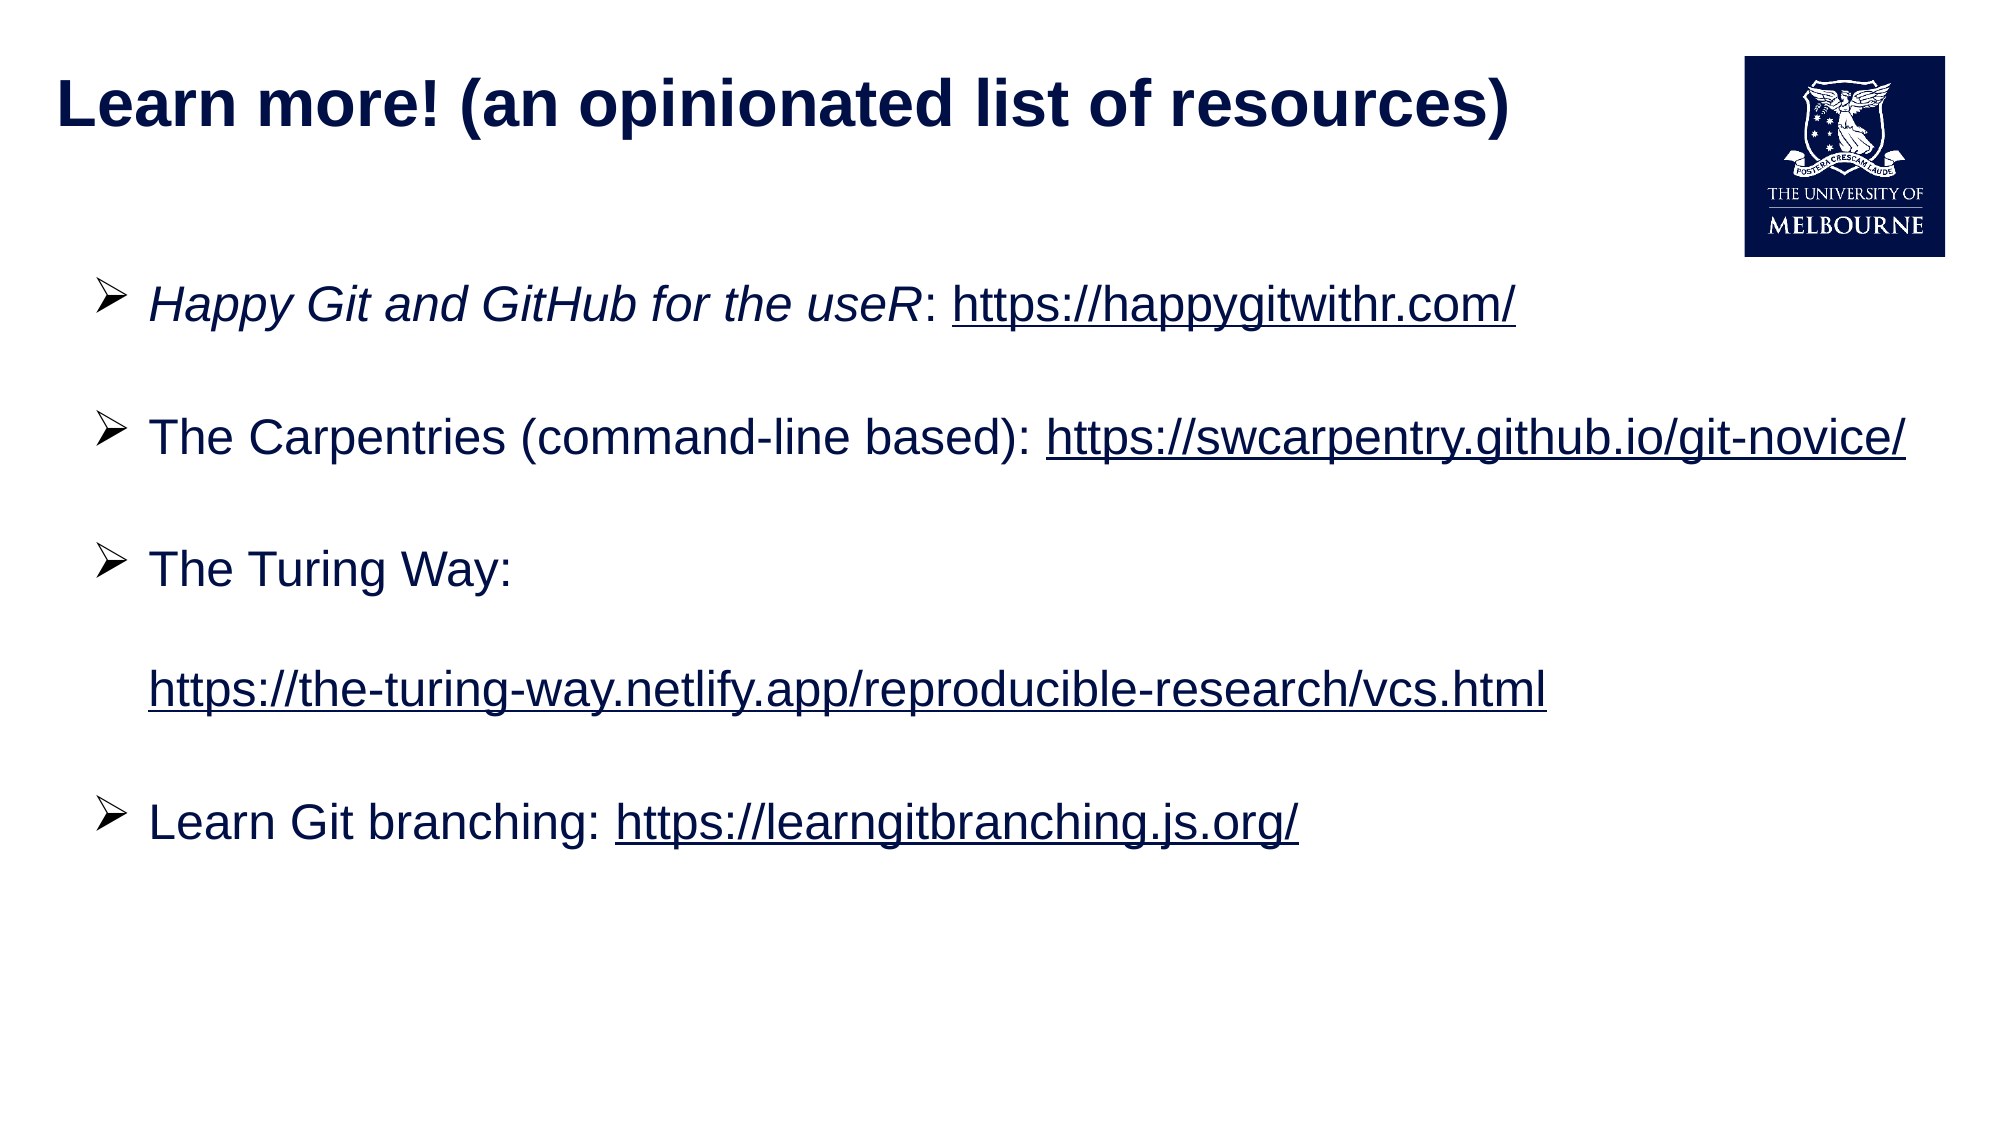

# Learn more! (an opinionated list of resources)
Happy Git and GitHub for the useR: https://happygitwithr.com/
The Carpentries (command-line based): https://swcarpentry.github.io/git-novice/
The Turing Way:
https://the-turing-way.netlify.app/reproducible-research/vcs.html
Learn Git branching: https://learngitbranching.js.org/